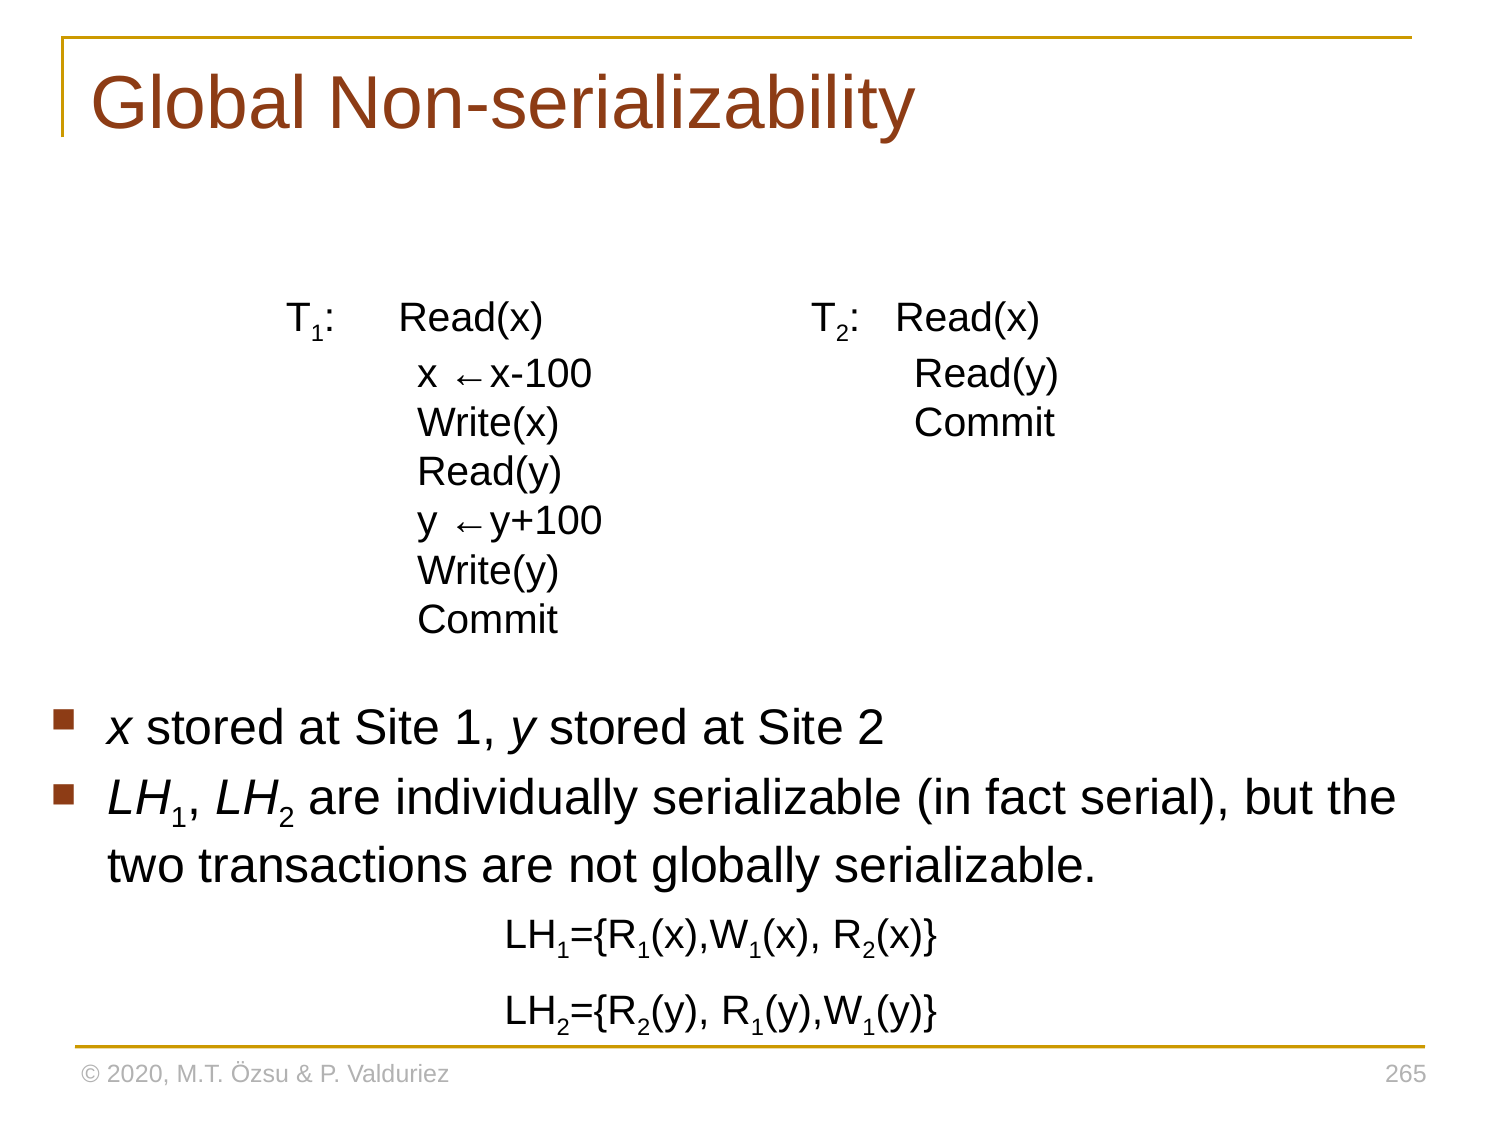

# Global Non-serializability
T1:	Read(x)	T2:	Read(x)
	x ←x-100		Read(y)
	Write(x)		Commit
	Read(y)
	y ←y+100
	Write(y)
	Commit
x stored at Site 1, y stored at Site 2
LH1, LH2 are individually serializable (in fact serial), but the two transactions are not globally serializable.

LH1={R1(x),W1(x), R2(x)}
LH2={R2(y), R1(y),W1(y)}
© 2020, M.T. Özsu & P. Valduriez
265